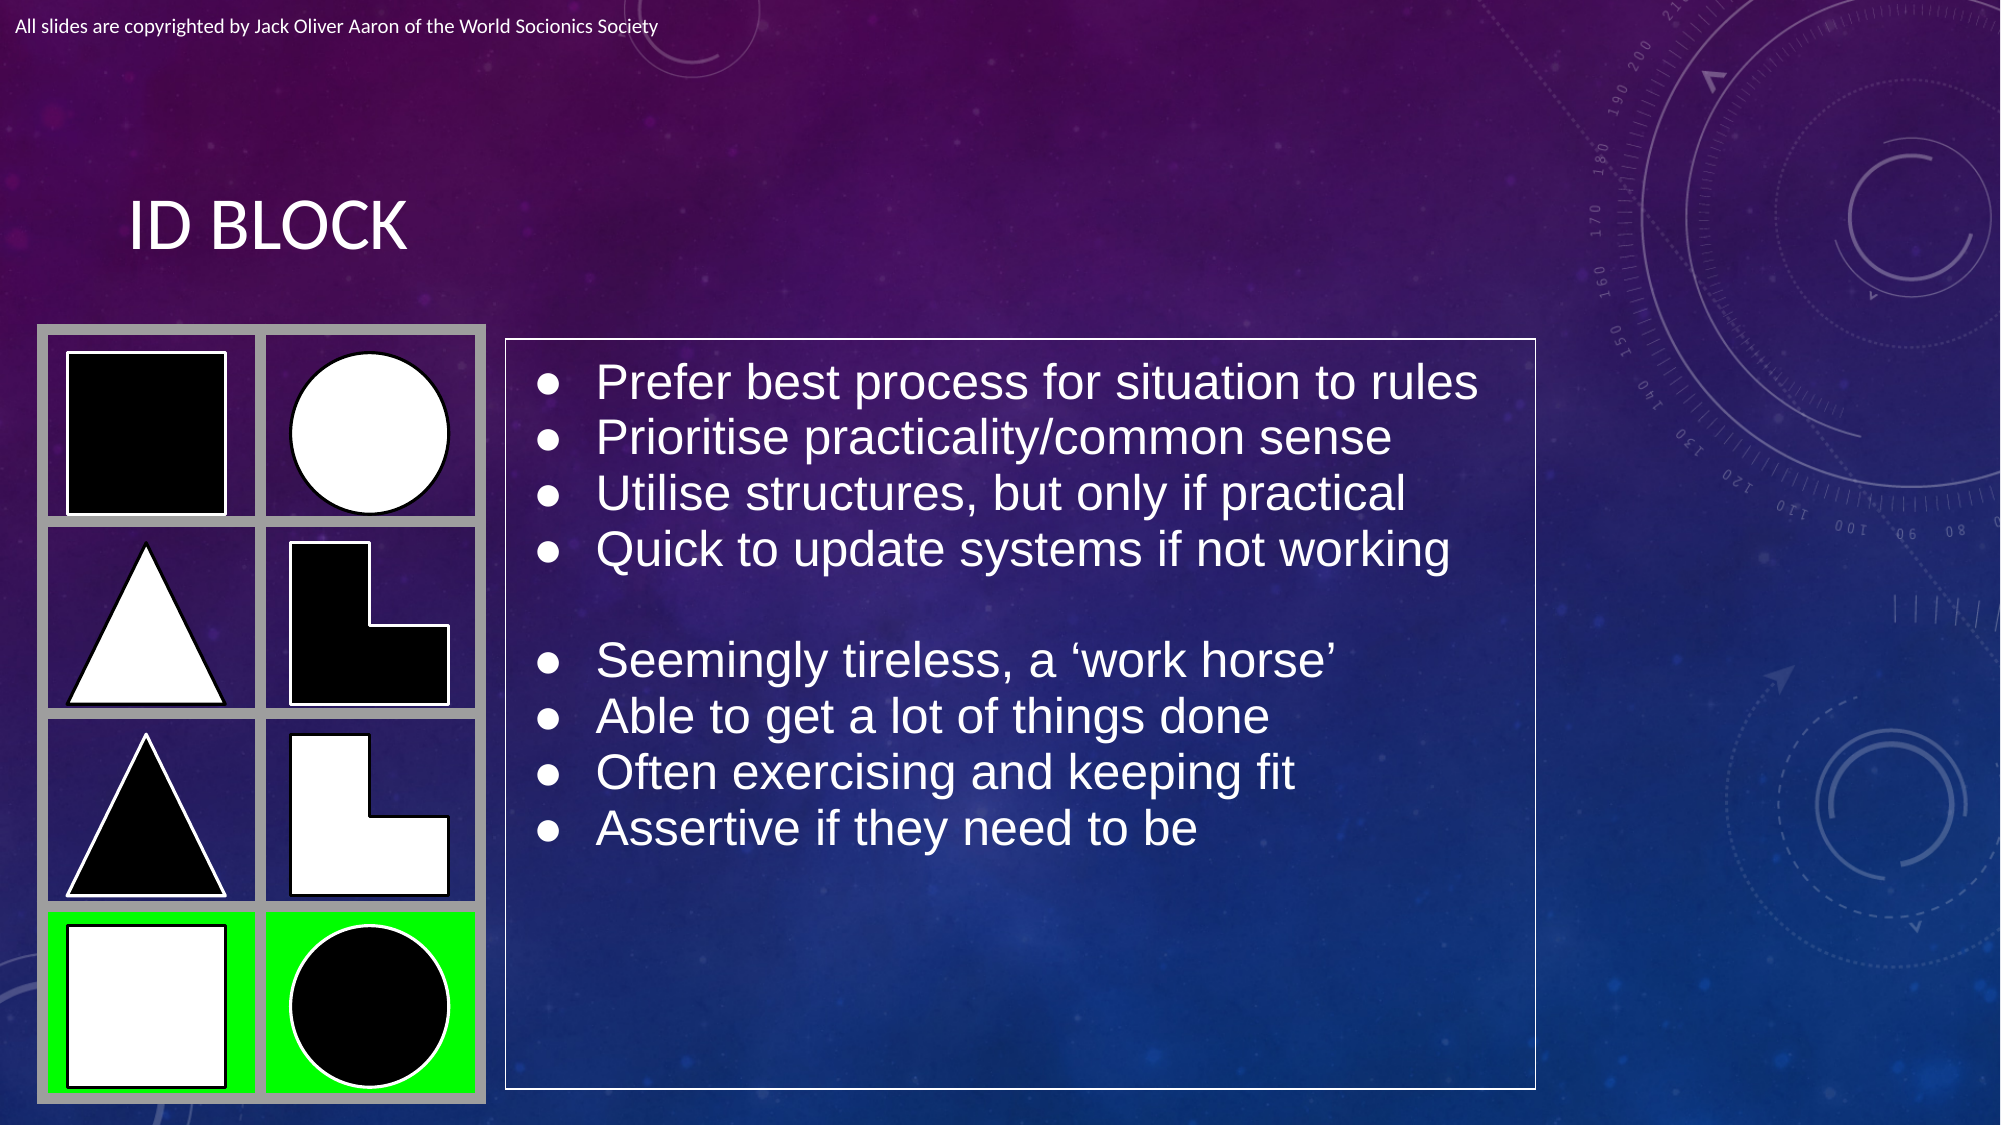

All slides are copyrighted by Jack Oliver Aaron of the World Socionics Society
# ID BLOCK
|  |  |
| --- | --- |
|  |  |
|  |  |
|  |  |
| Prefer best process for situation to rules Prioritise practicality/common sense Utilise structures, but only if practical Quick to update systems if not working Seemingly tireless, a ‘work horse’ Able to get a lot of things done Often exercising and keeping fit Assertive if they need to be |
| --- |